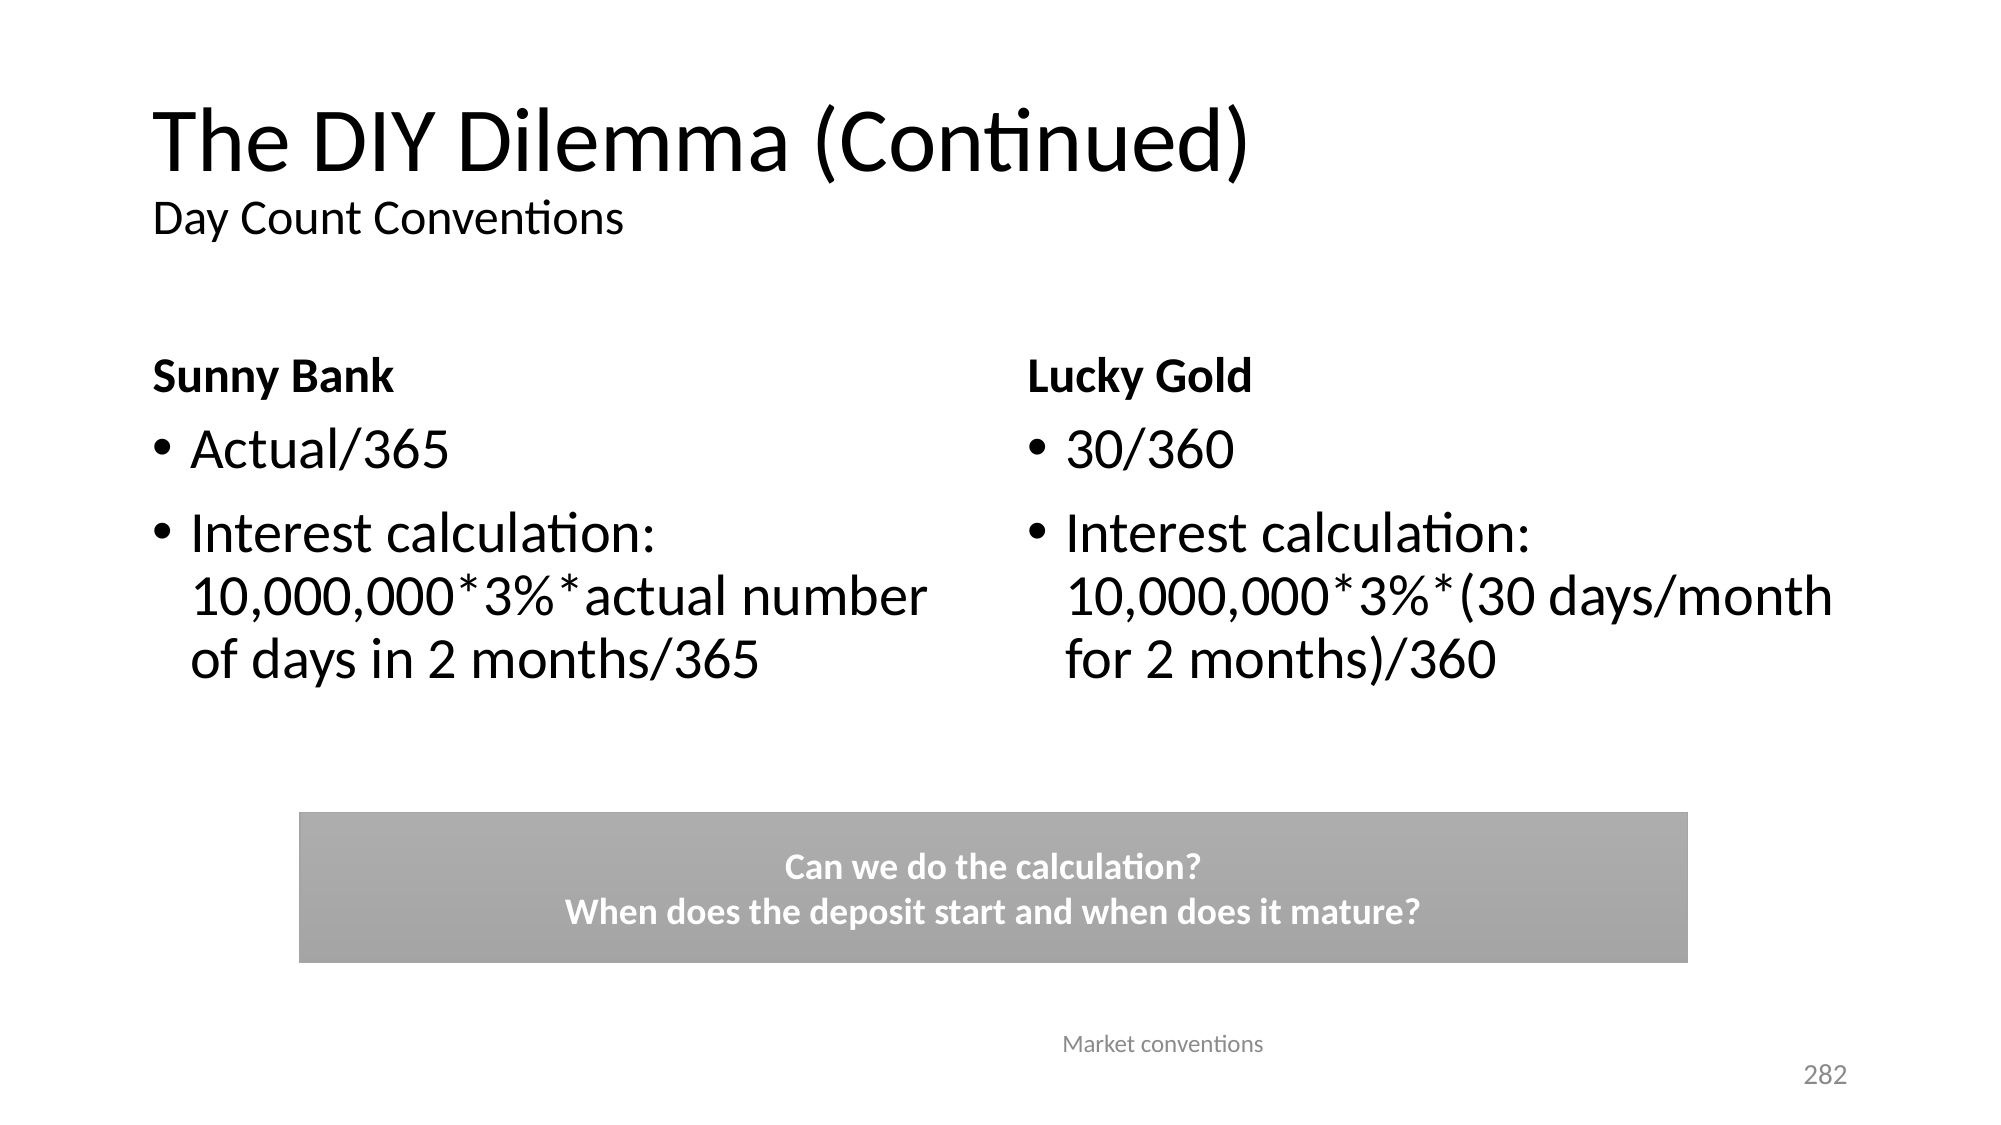

# The DIY Dilemma (Continued) Day Count Conventions
Sunny Bank
Lucky Gold
Actual/365
Interest calculation: 10,000,000*3%*actual number of days in 2 months/365
30/360
Interest calculation: 10,000,000*3%*(30 days/month for 2 months)/360
Can we do the calculation?
When does the deposit start and when does it mature?
Market conventions
282